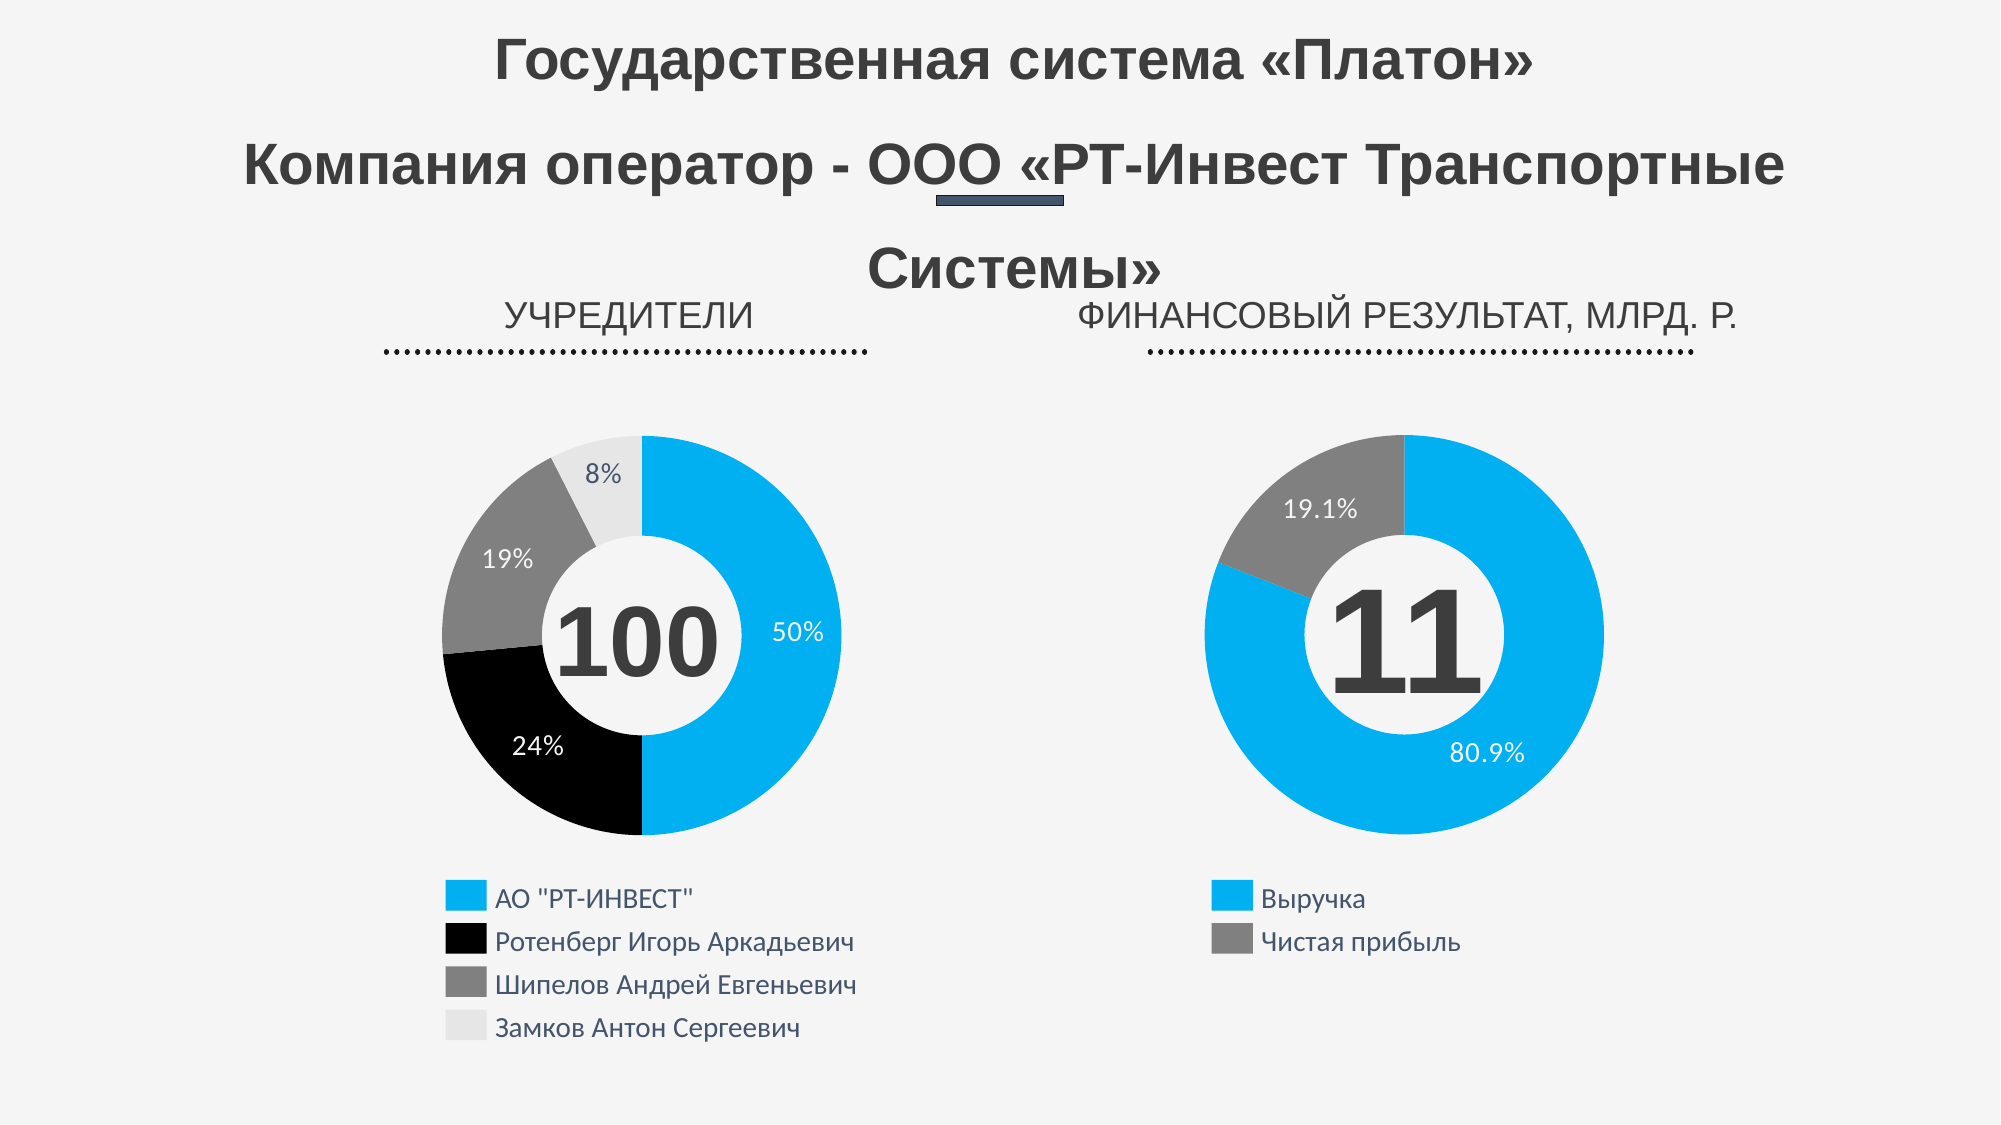

Государственная система «Платон»
Компания оператор - ООО «РТ-Инвест Транспортные Системы»

УЧРЕДИТЕЛИ
ФИНАНСОВЫЙ РЕЗУЛЬТАТ, МЛРД. Р.

### Chart

| Category |  |
|---|---|

### Chart

| Category |  |
|---|---|
11
100
АО "РТ-ИНВЕСТ"
Выручка

Ротенберг Игорь Аркадьевич
Чистая прибыль

Шипелов Андрей Евгеньевич

Замков Антон Сергеевич